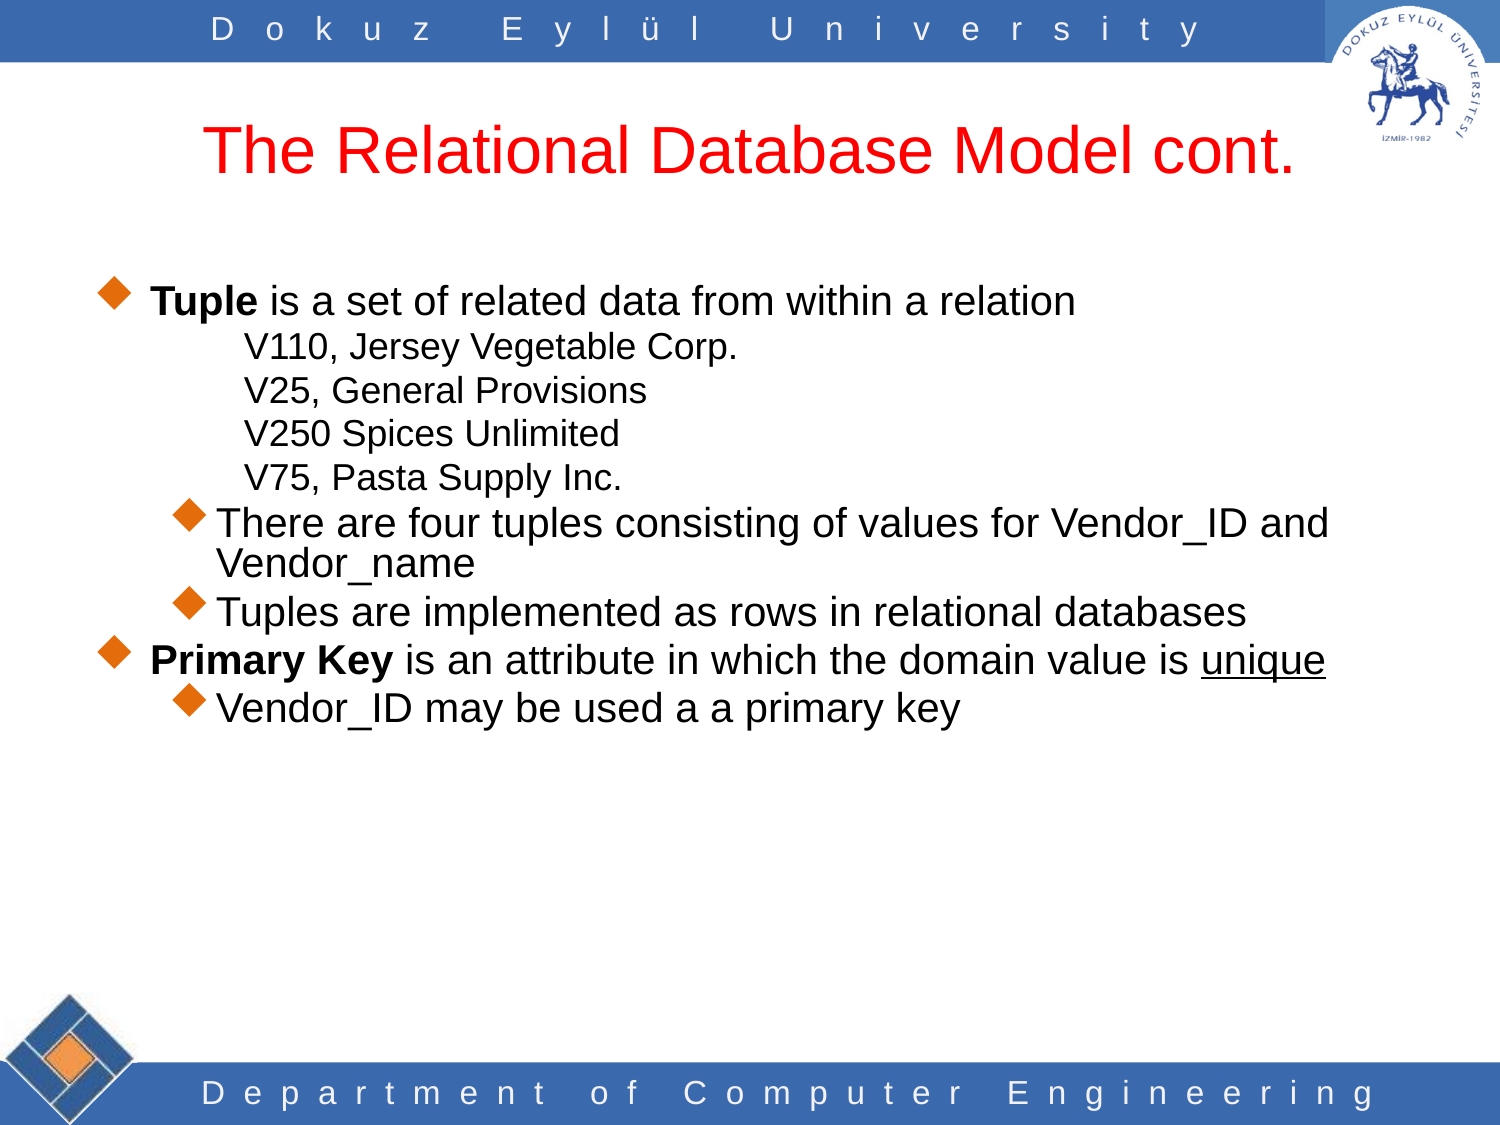

# The Relational Database Model cont.
Tuple is a set of related data from within a relation
V110, Jersey Vegetable Corp.
V25, General Provisions
V250 Spices Unlimited
V75, Pasta Supply Inc.
There are four tuples consisting of values for Vendor_ID and Vendor_name
Tuples are implemented as rows in relational databases
Primary Key is an attribute in which the domain value is unique
Vendor_ID may be used a a primary key